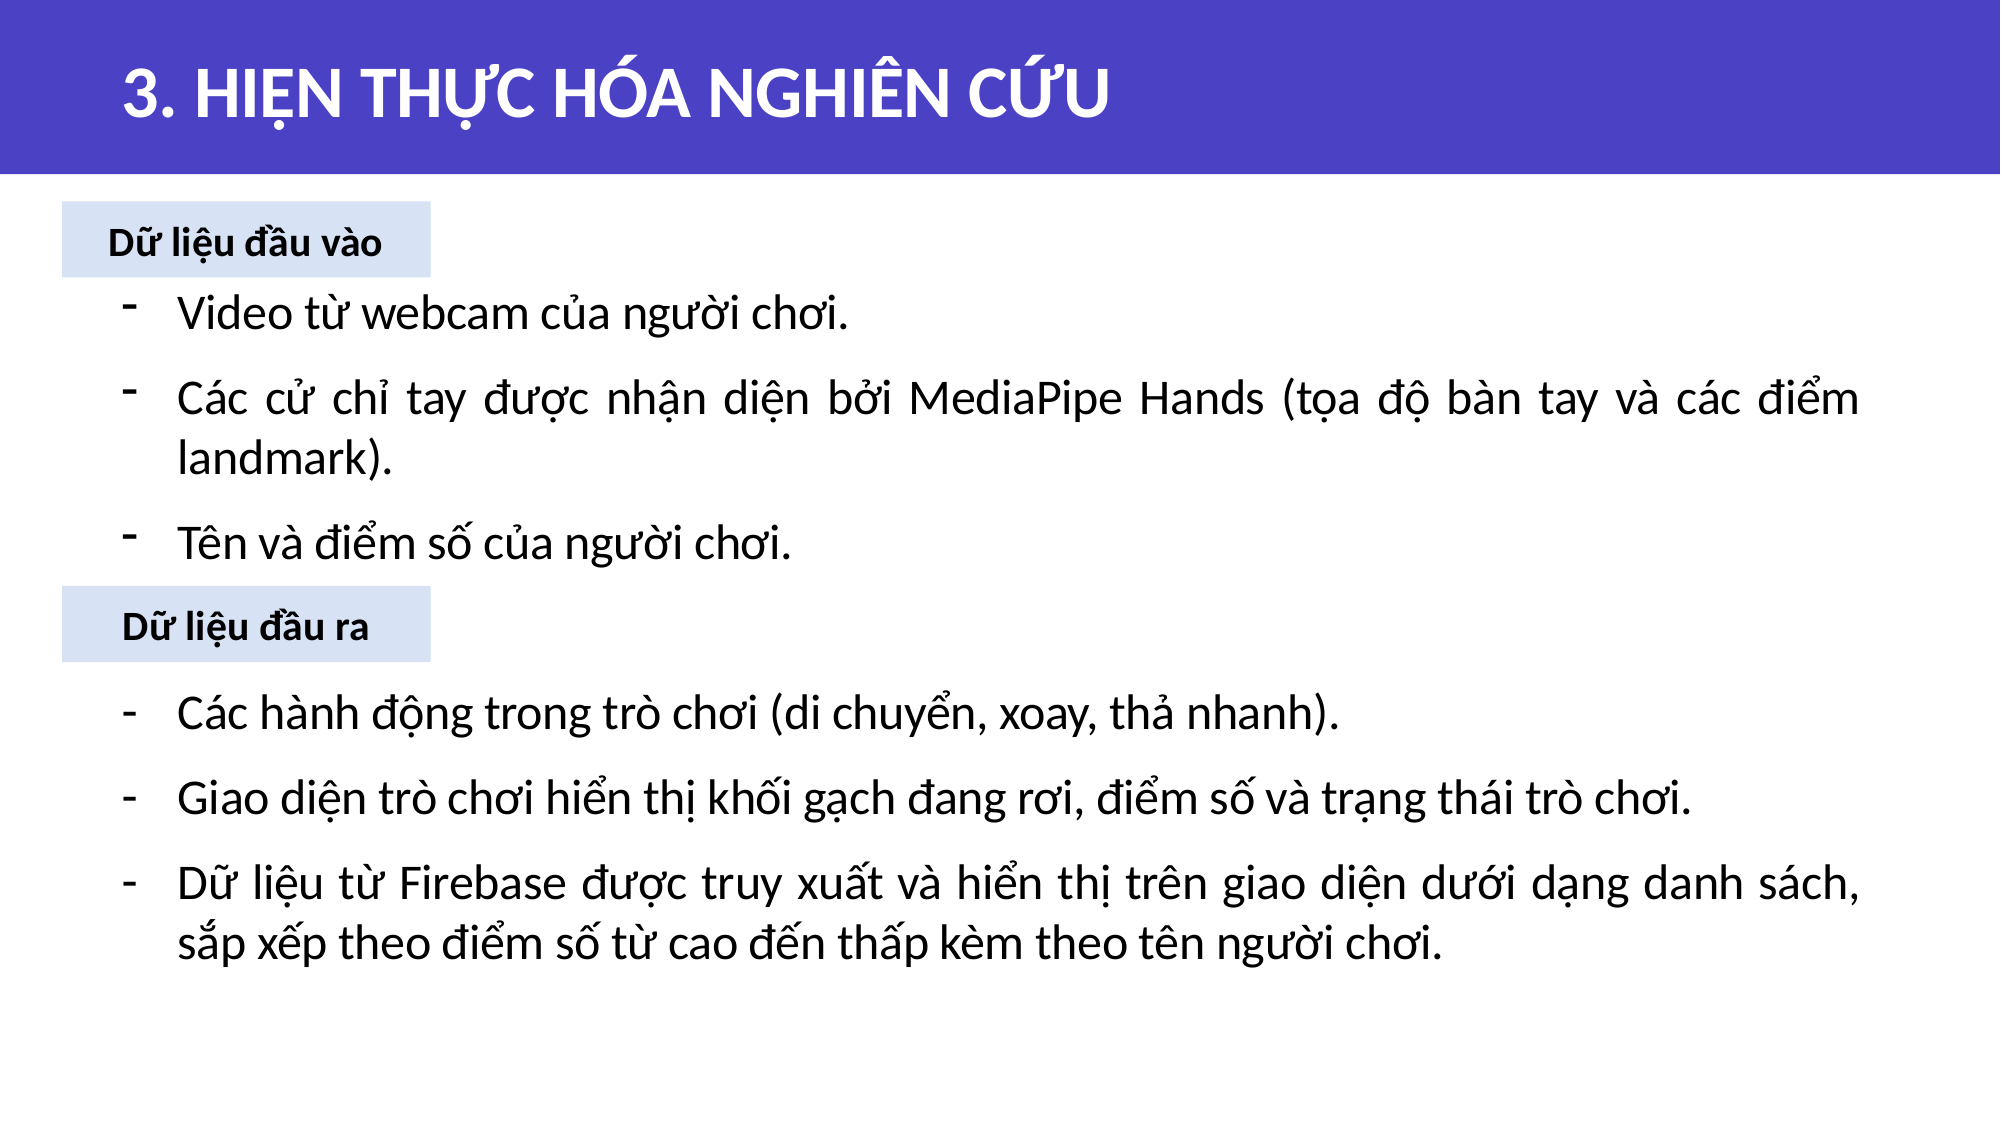

# 3. HIỆN THỰC HÓA NGHIÊN CỨU

Video từ webcam của người chơi.
Các cử chỉ tay được nhận diện bởi MediaPipe Hands (tọa độ bàn tay và các điểm landmark).
Tên và điểm số của người chơi.

Các hành động trong trò chơi (di chuyển, xoay, thả nhanh).
Giao diện trò chơi hiển thị khối gạch đang rơi, điểm số và trạng thái trò chơi.
Dữ liệu từ Firebase được truy xuất và hiển thị trên giao diện dưới dạng danh sách, sắp xếp theo điểm số từ cao đến thấp kèm theo tên người chơi.
Dữ liệu đầu vào
Dữ liệu đầu ra